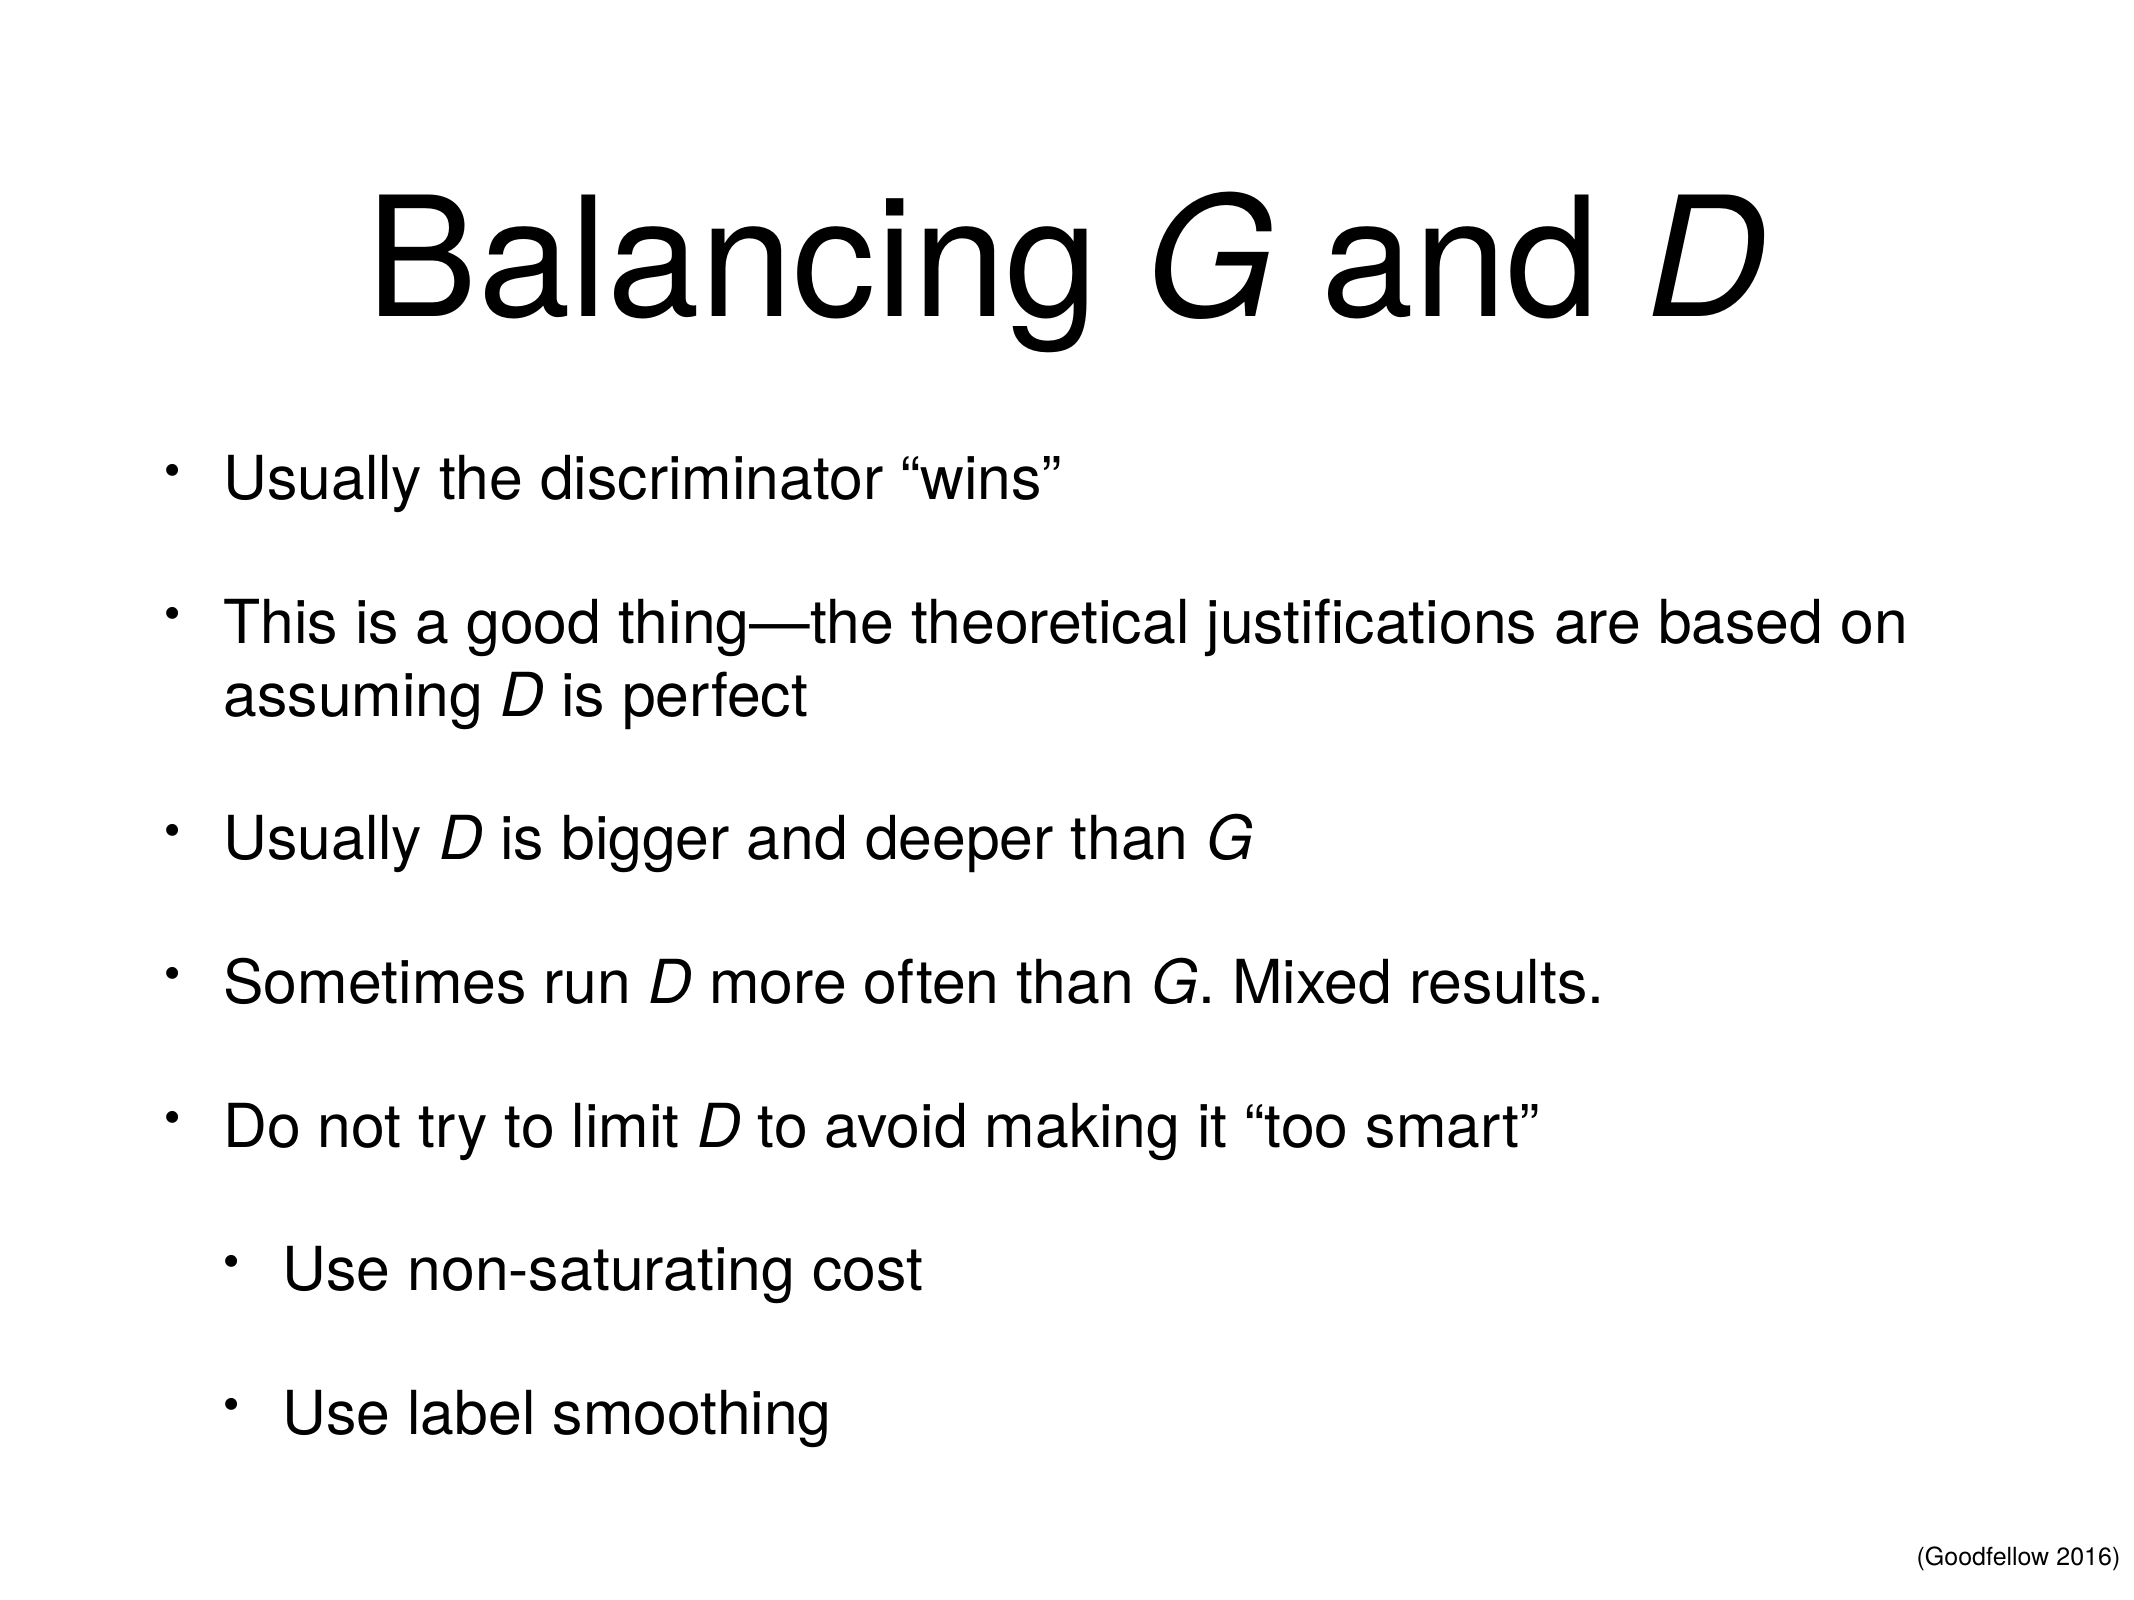

# Balancing G and D
Usually the discriminator “wins”
This is a good thing—the theoretical justifications are based on assuming D is perfect
Usually D is bigger and deeper than G
Sometimes run D more often than G. Mixed results.
Do not try to limit D to avoid making it “too smart”
Use non-saturating cost
Use label smoothing